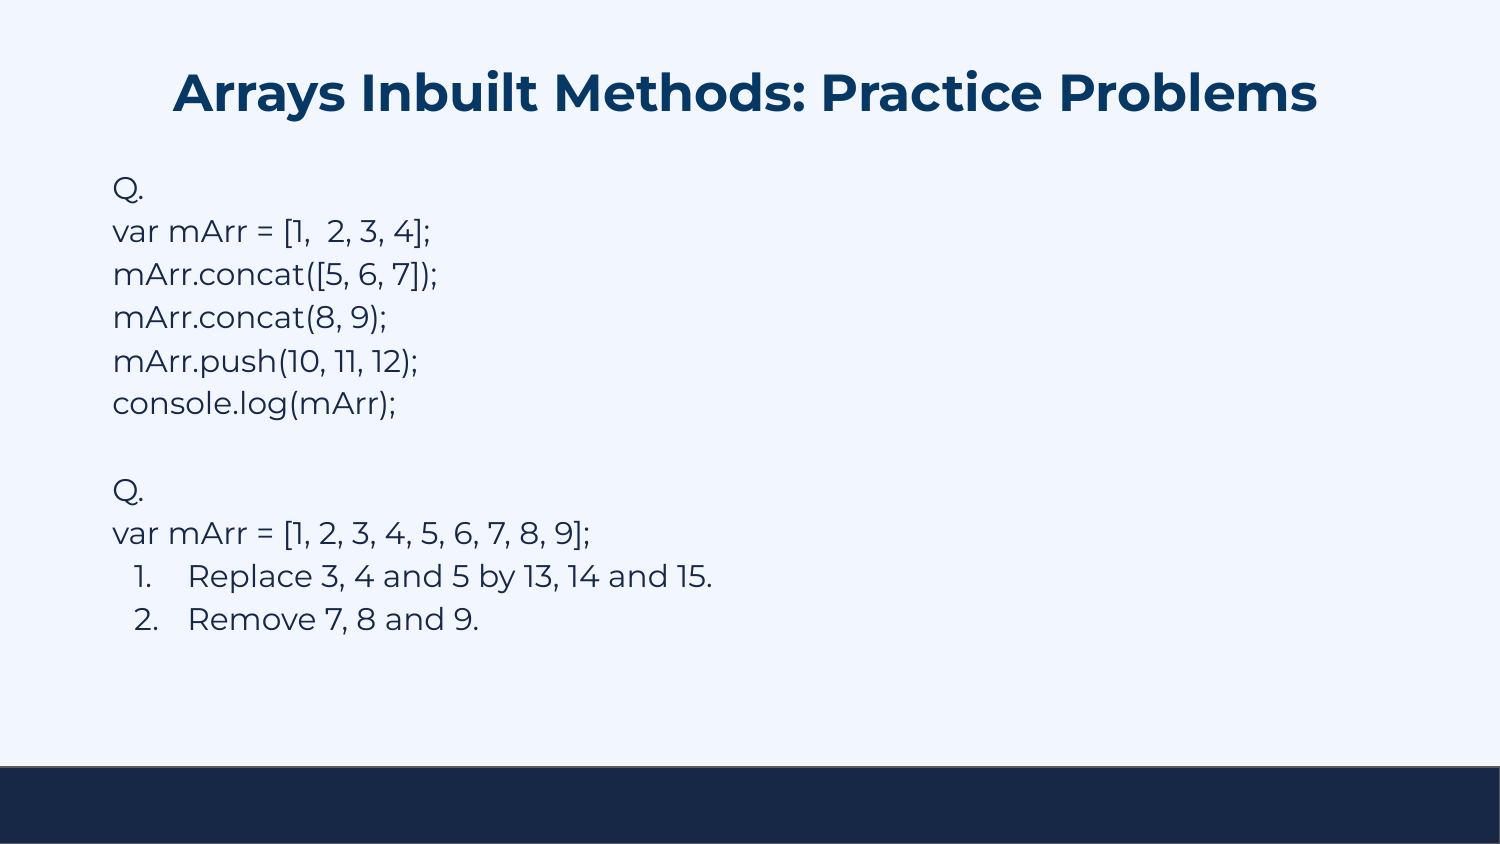

# Arrays Inbuilt Methods: Practice Problems
Q.
var mArr = [1,  2, 3, 4];
mArr.concat([5, 6, 7]);
mArr.concat(8, 9);
mArr.push(10, 11, 12);
console.log(mArr);

Q.
var mArr = [1, 2, 3, 4, 5, 6, 7, 8, 9];
Replace 3, 4 and 5 by 13, 14 and 15.
Remove 7, 8 and 9.